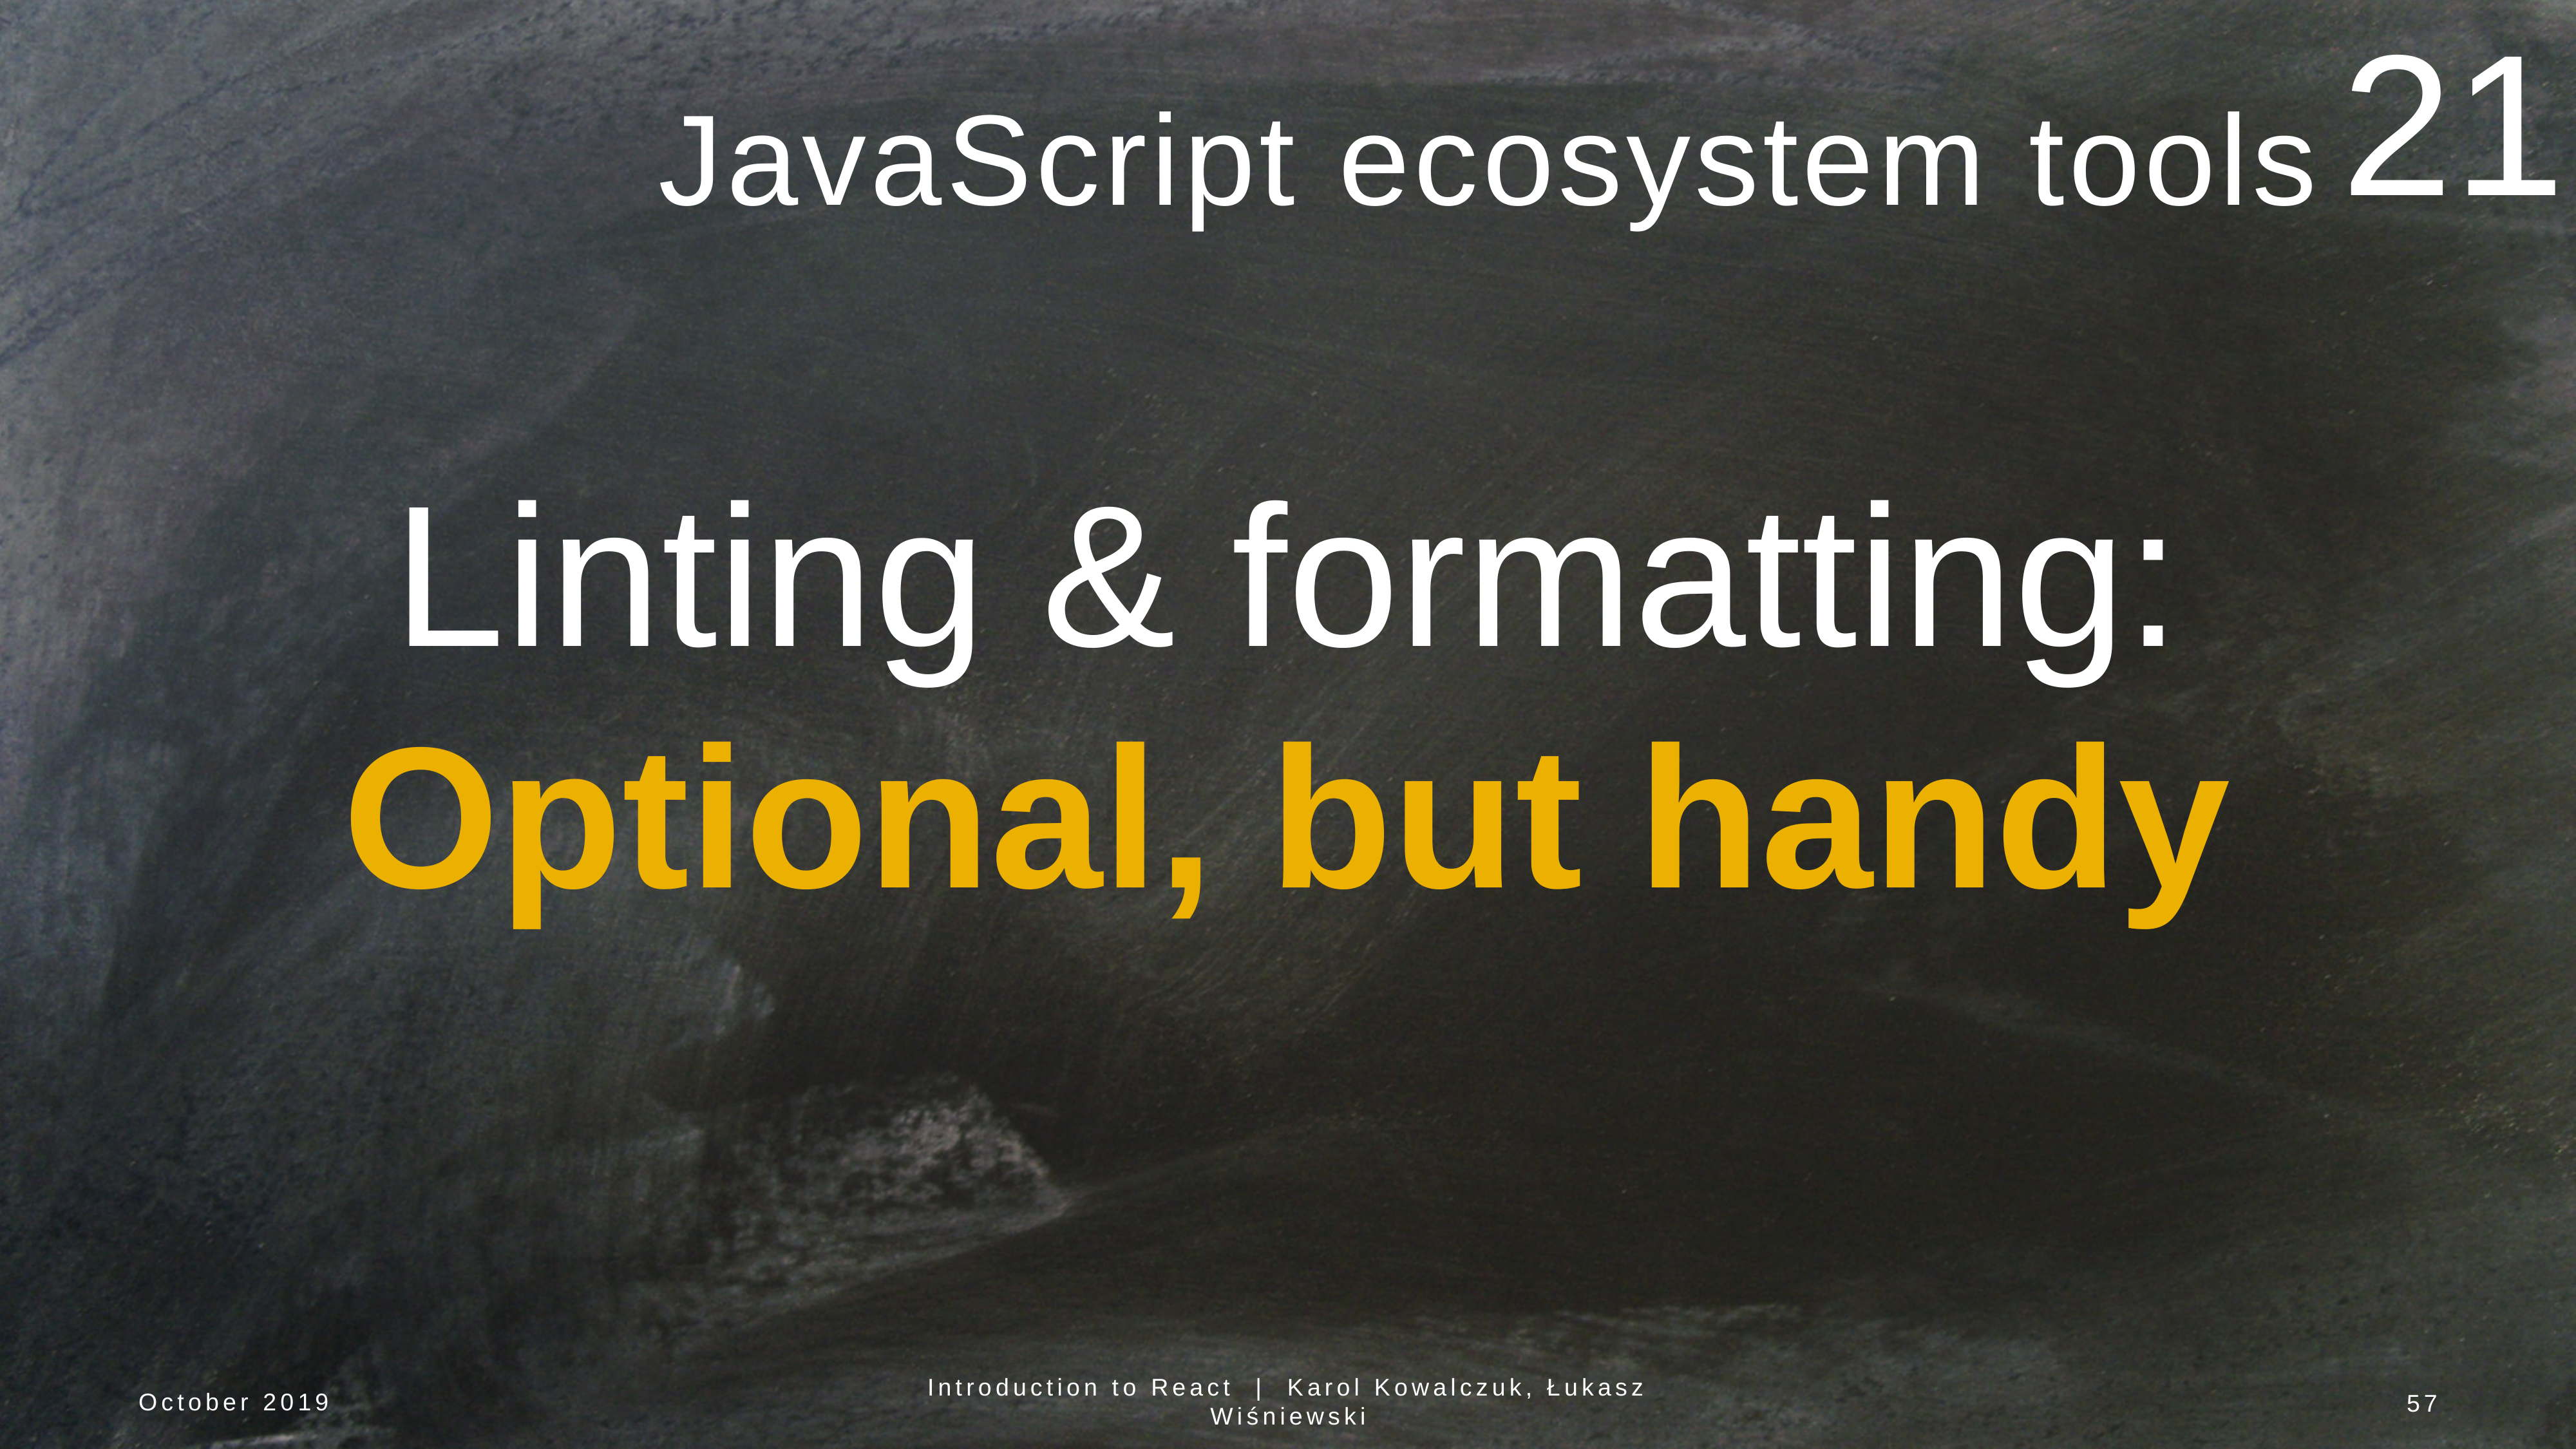

21
# JavaScript ecosystem tools
Linting & formatting:
Optional, but handy
October 2019
Introduction to React  |  Karol Kowalczuk, Łukasz Wiśniewski
57